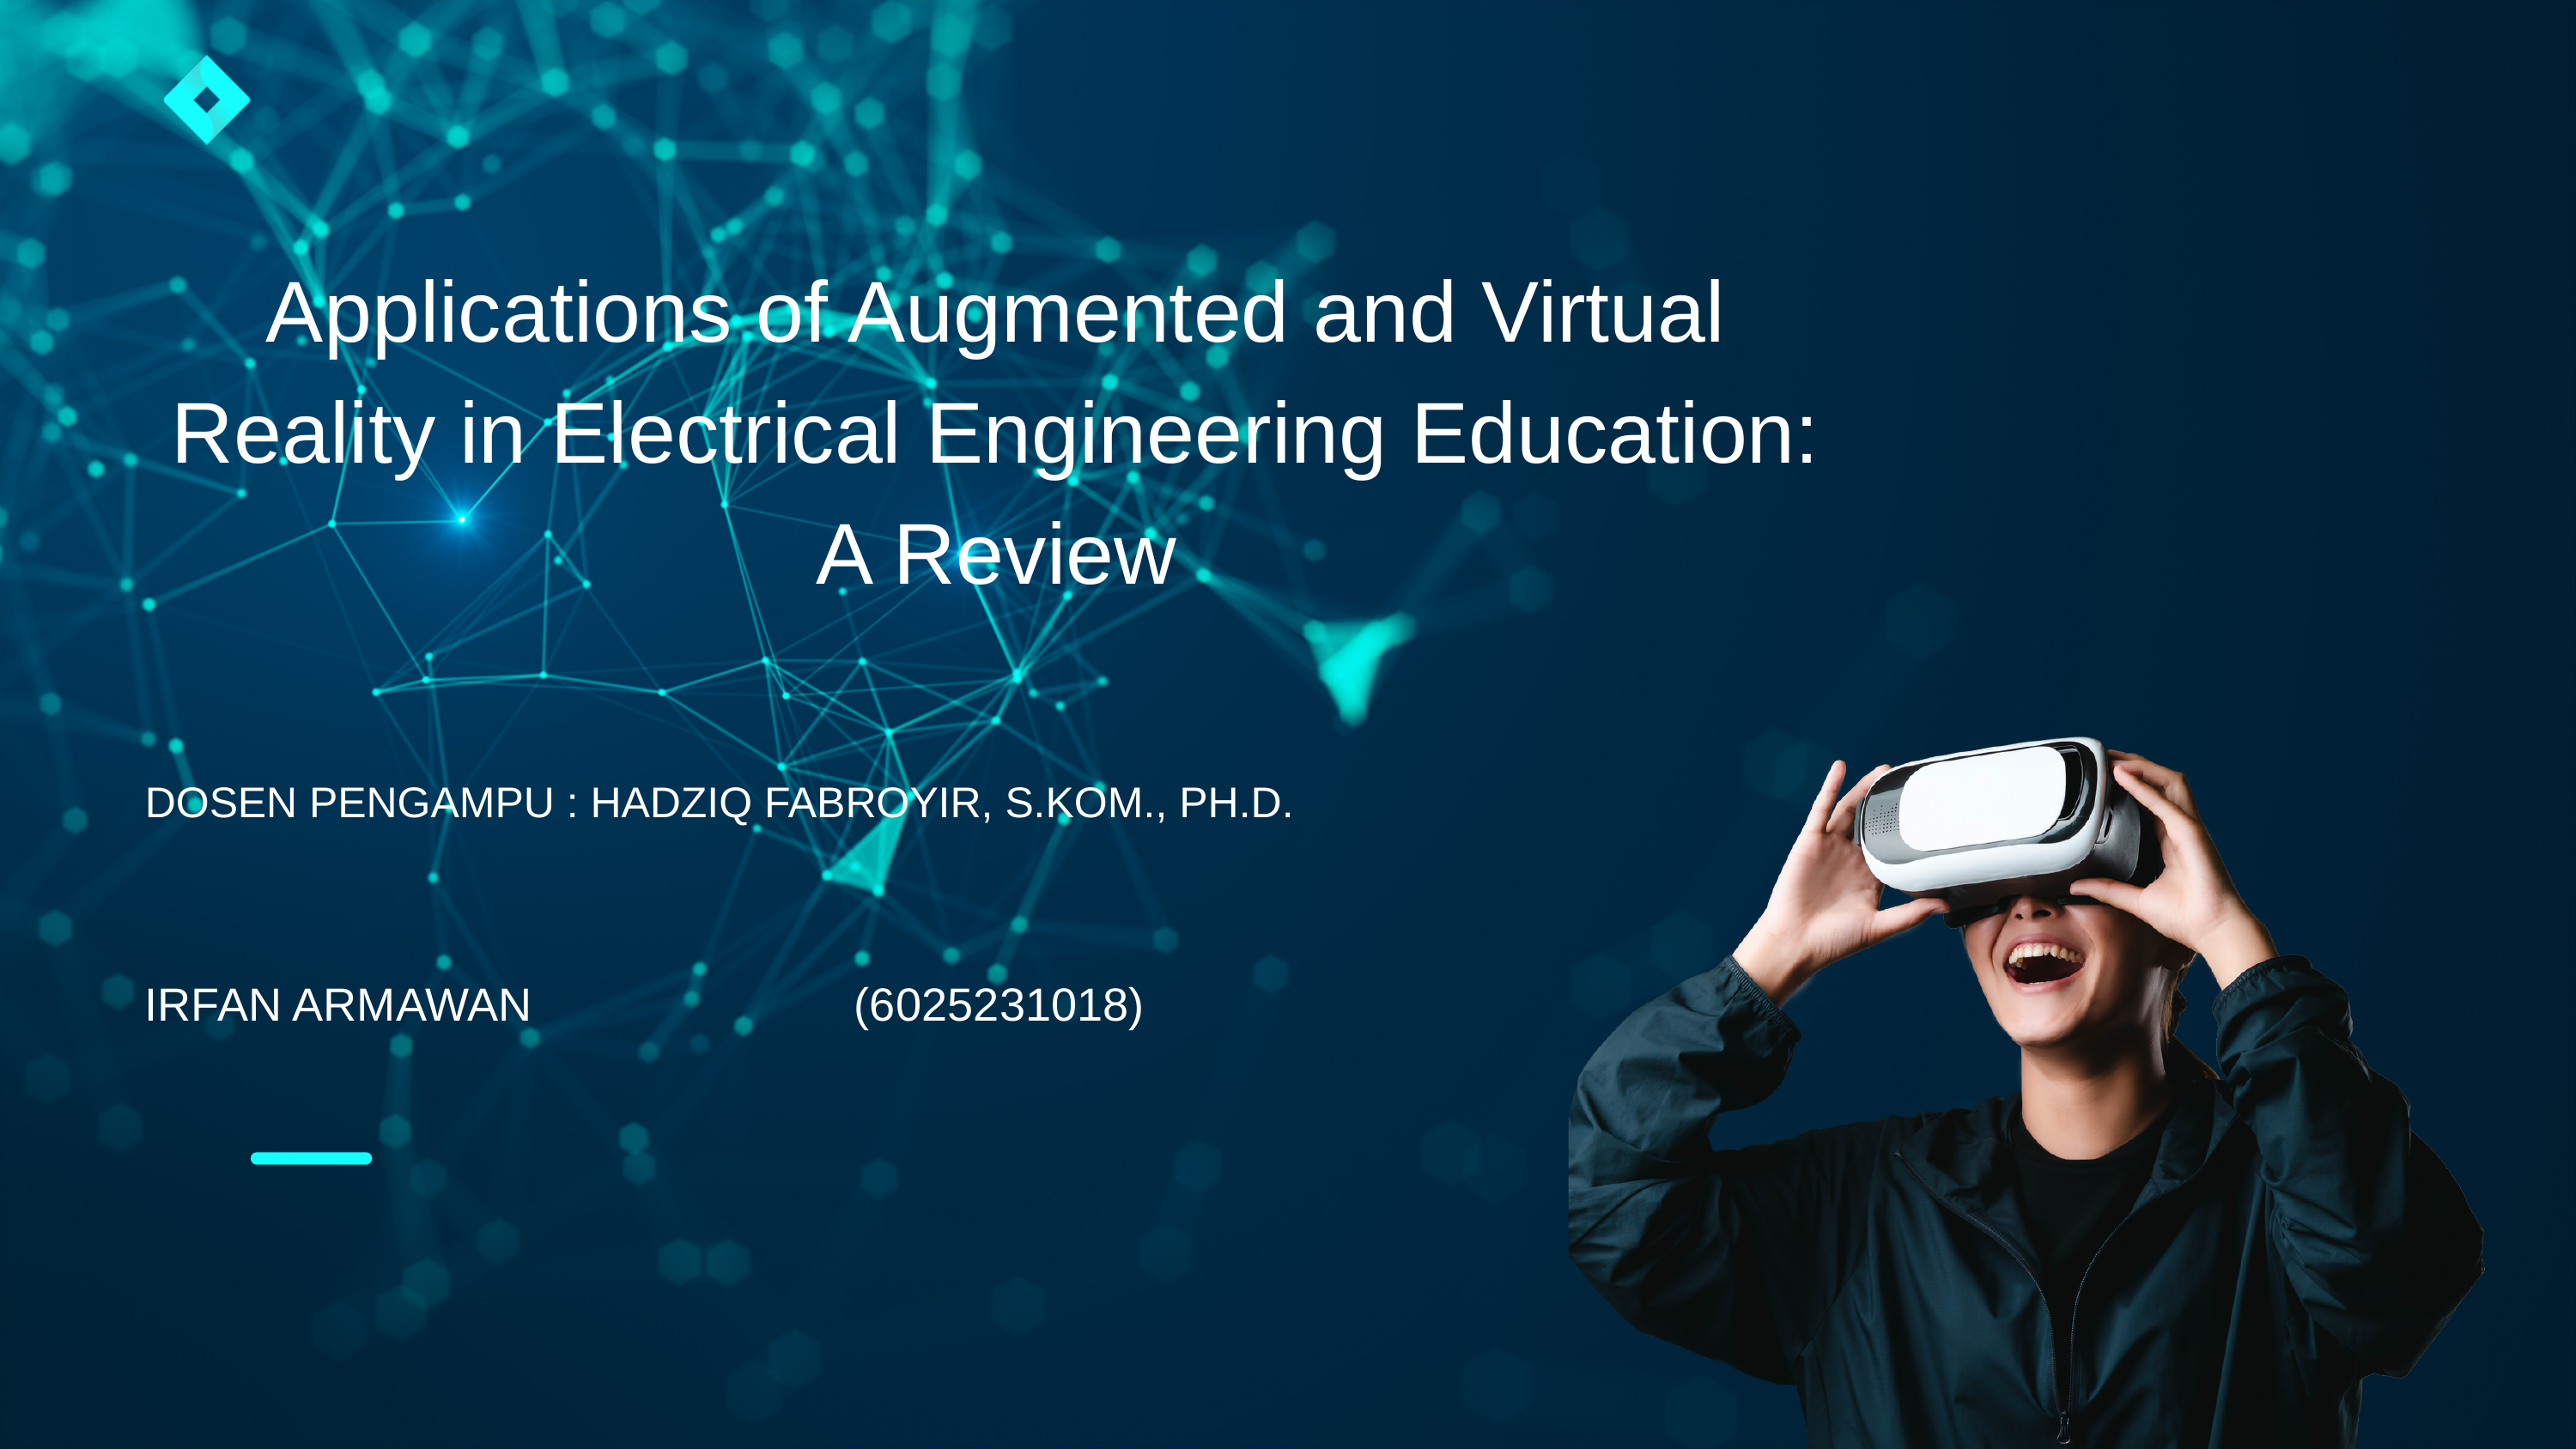

Applications of Augmented and Virtual Reality in Electrical Engineering Education: A Review

DOSEN PENGAMPU : HADZIQ FABROYIR, S.KOM., PH.D.

IRFAN ARMAWAN                         (6025231018)